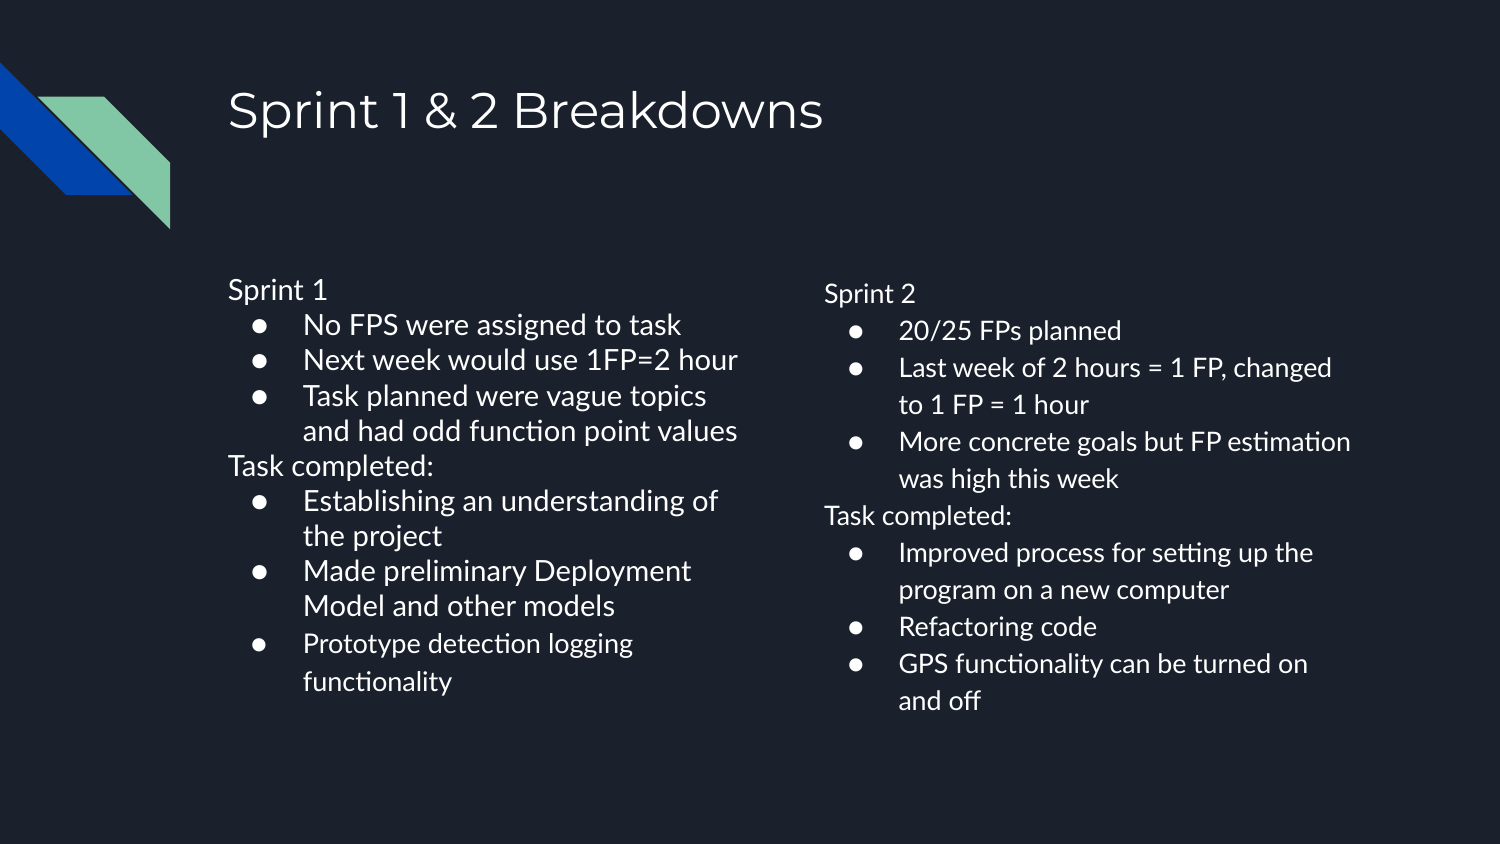

# Sprint 1 & 2 Breakdowns
Sprint 1
No FPS were assigned to task
Next week would use 1FP=2 hour
Task planned were vague topics and had odd function point values
Task completed:
Establishing an understanding of the project
Made preliminary Deployment Model and other models
Prototype detection logging functionality
Sprint 2
20/25 FPs planned
Last week of 2 hours = 1 FP, changed to 1 FP = 1 hour
More concrete goals but FP estimation was high this week
Task completed:
Improved process for setting up the program on a new computer
Refactoring code
GPS functionality can be turned on and off